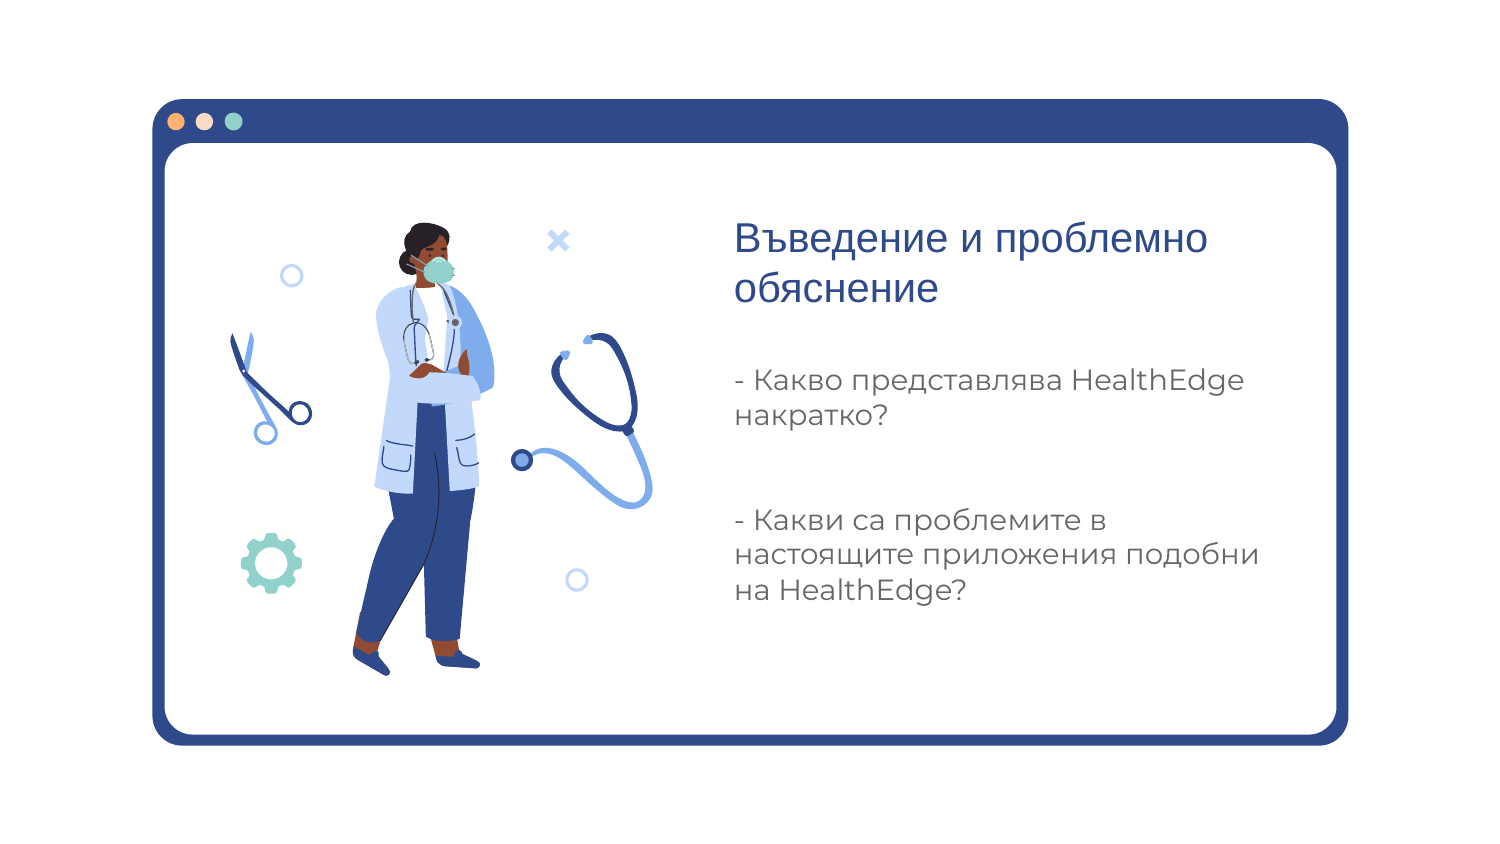

# Въведение и проблемно обяснение

- Какво представлява HealthEdge накратко?

- Какви са проблемите в настоящите приложения подобни на HealthEdge?